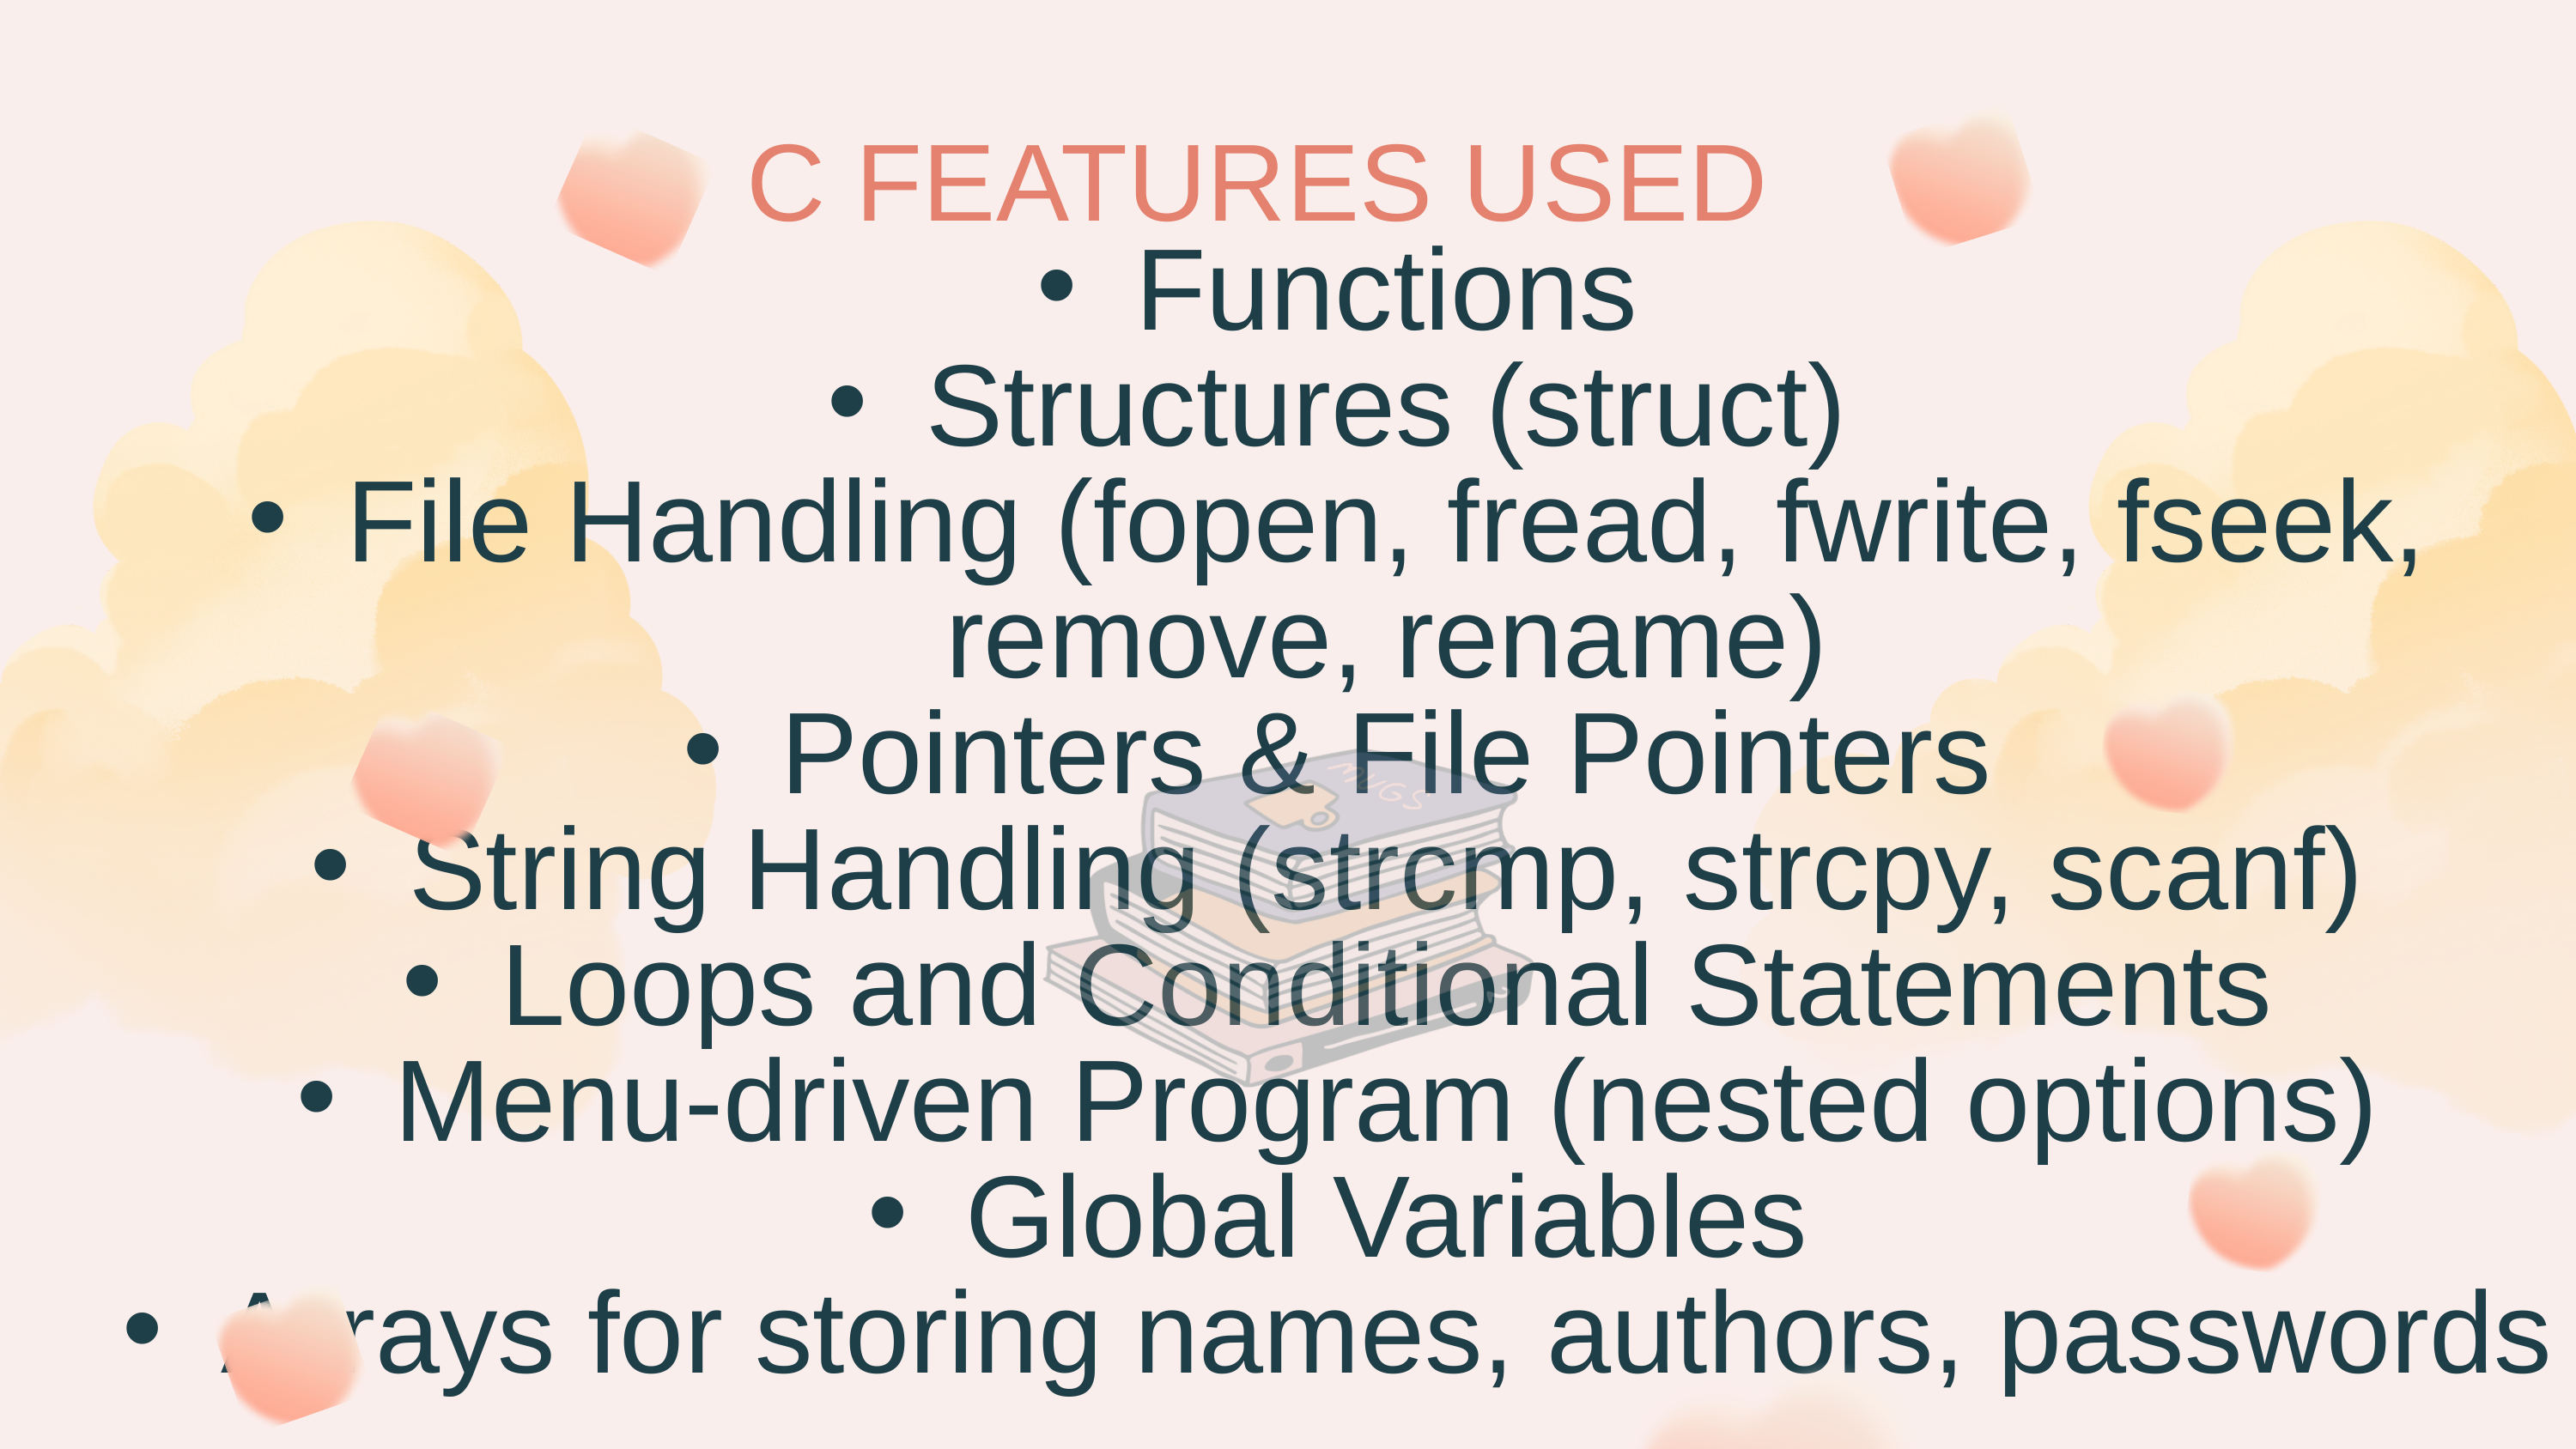

C FEATURES USED

Functions
Structures (struct)
File Handling (fopen, fread, fwrite, fseek, remove, rename)
Pointers & File Pointers
String Handling (strcmp, strcpy, scanf)
Loops and Conditional Statements
Menu-driven Program (nested options)
Global Variables
Arrays for storing names, authors, passwords